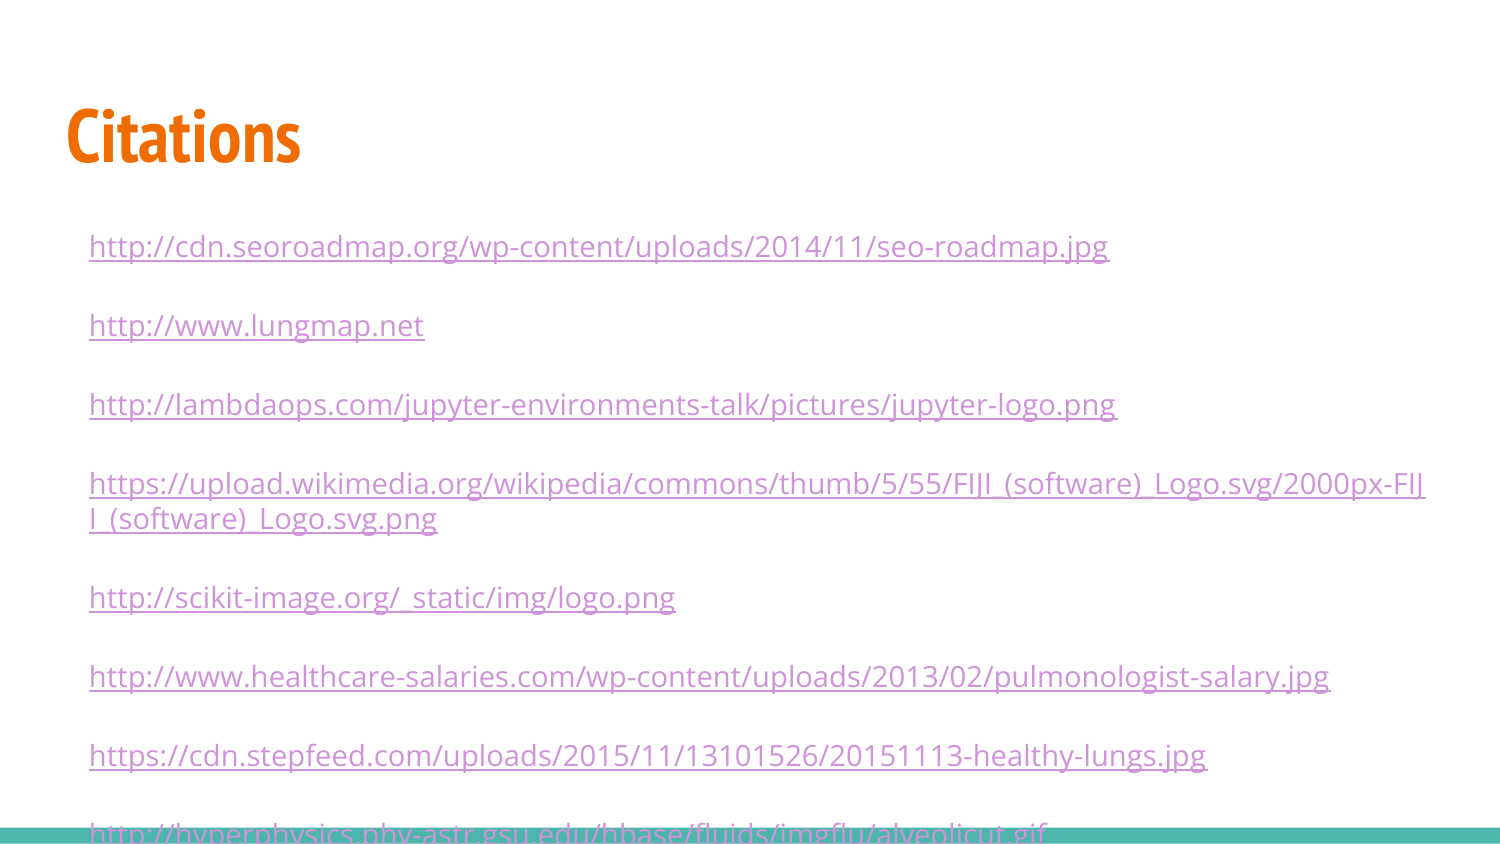

# Citations
http://cdn.seoroadmap.org/wp-content/uploads/2014/11/seo-roadmap.jpg
http://www.lungmap.net
http://lambdaops.com/jupyter-environments-talk/pictures/jupyter-logo.png
https://upload.wikimedia.org/wikipedia/commons/thumb/5/55/FIJI_(software)_Logo.svg/2000px-FIJI_(software)_Logo.svg.png
http://scikit-image.org/_static/img/logo.png
http://www.healthcare-salaries.com/wp-content/uploads/2013/02/pulmonologist-salary.jpg
https://cdn.stepfeed.com/uploads/2015/11/13101526/20151113-healthy-lungs.jpg
http://hyperphysics.phy-astr.gsu.edu/hbase/fluids/imgflu/alveolicut.gif
http://matplotlib.org/_static/logo2.png
https://bids.berkeley.edu/sites/default/files/styles/400x225/public/projects/numpy_project_page.jpg?itok=flrdydei
http://people.duke.edu/~ccc14/lungmap-data-plus/Learning%20Resources.html#LungMAP